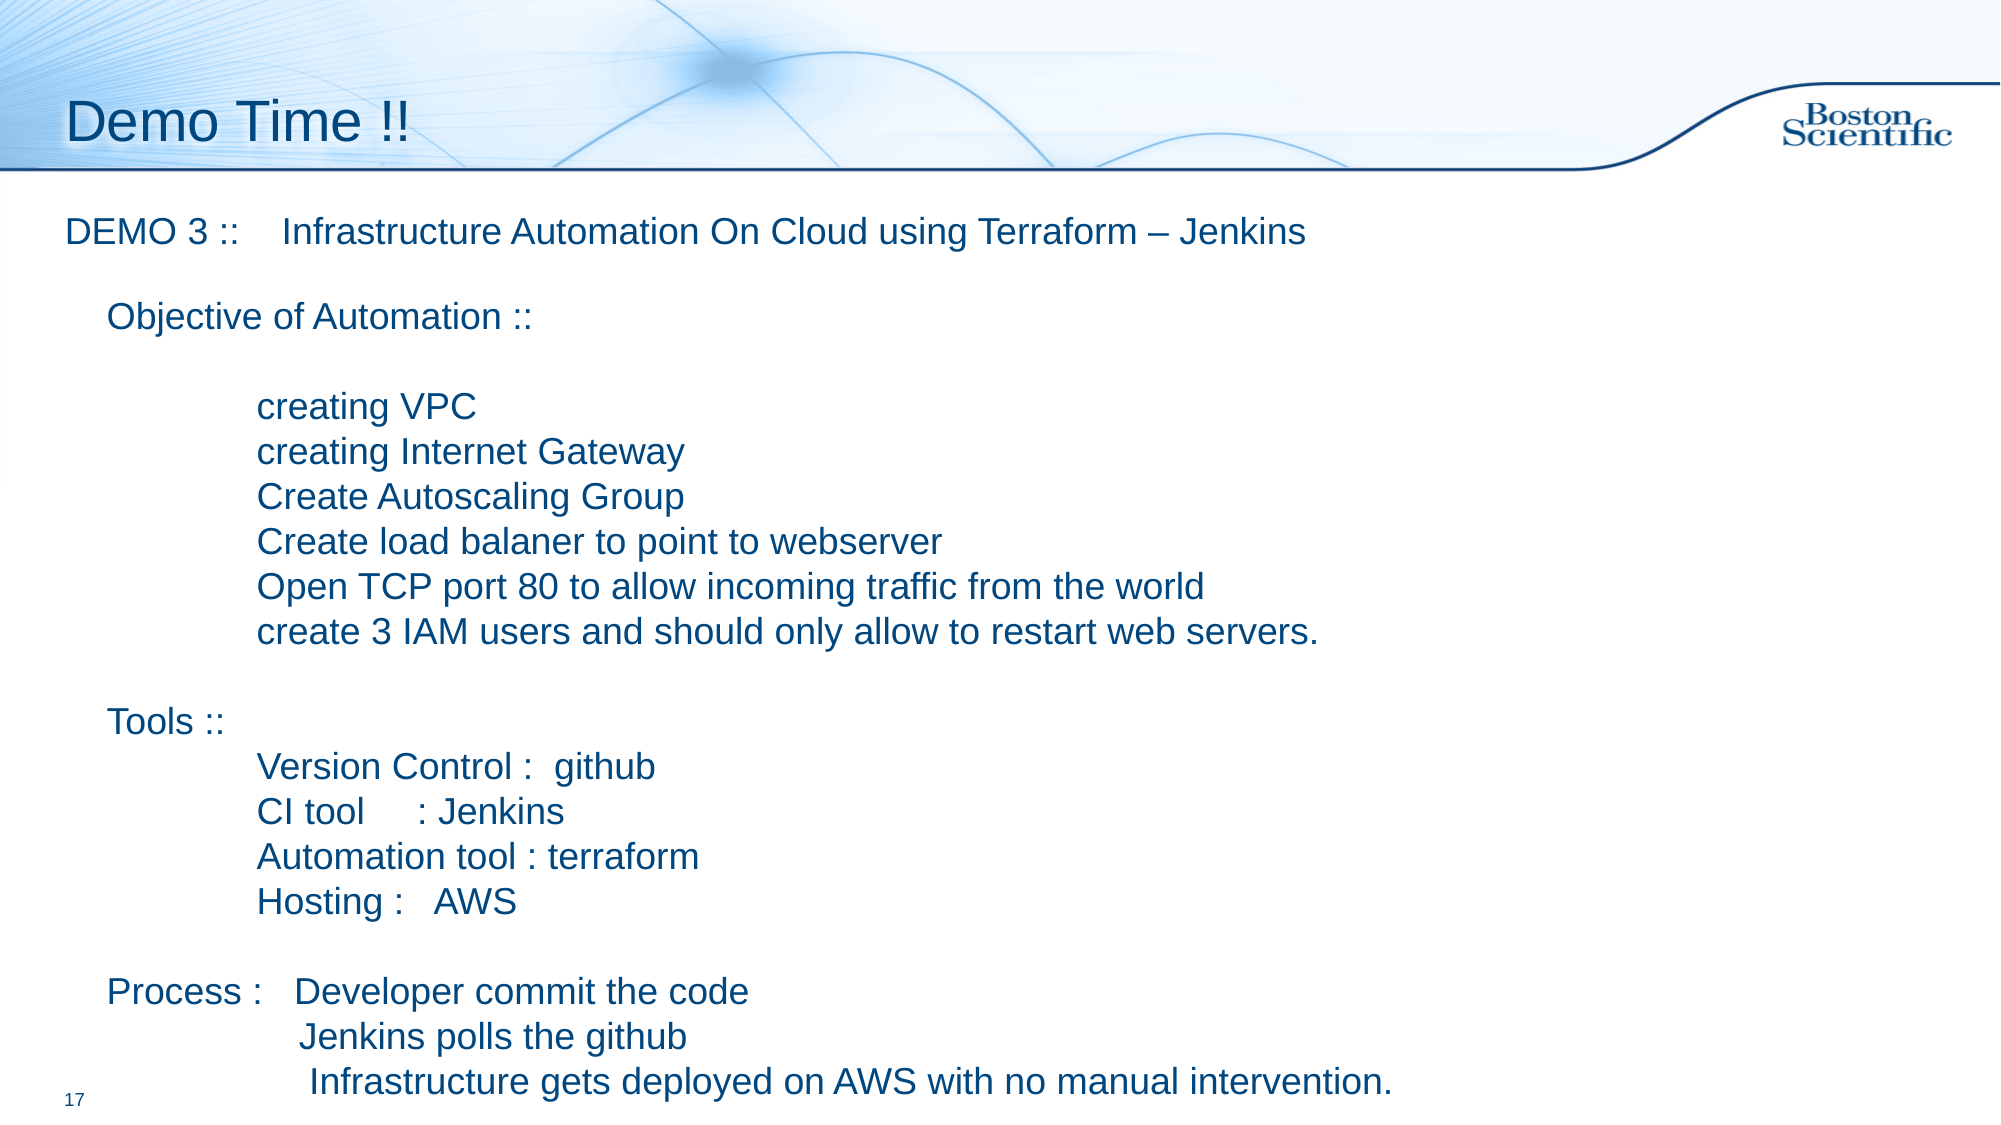

# Demo Time !!
DEMO 3 ::    Infrastructure Automation On Cloud using Terraform – Jenkins

Objective of Automation ::

	creating VPC
	creating Internet Gateway
	Create Autoscaling Group
	Create load balaner to point to webserver
	Open TCP port 80 to allow incoming traffic from the world
	create 3 IAM users and should only allow to restart web servers.

Tools ::
	Version Control :  github
	CI tool 	 : Jenkins
	Automation tool : terraform
	Hosting :   AWS

Process :   Developer commit the code
	    Jenkins polls the github
	     Infrastructure gets deployed on AWS with no manual intervention.